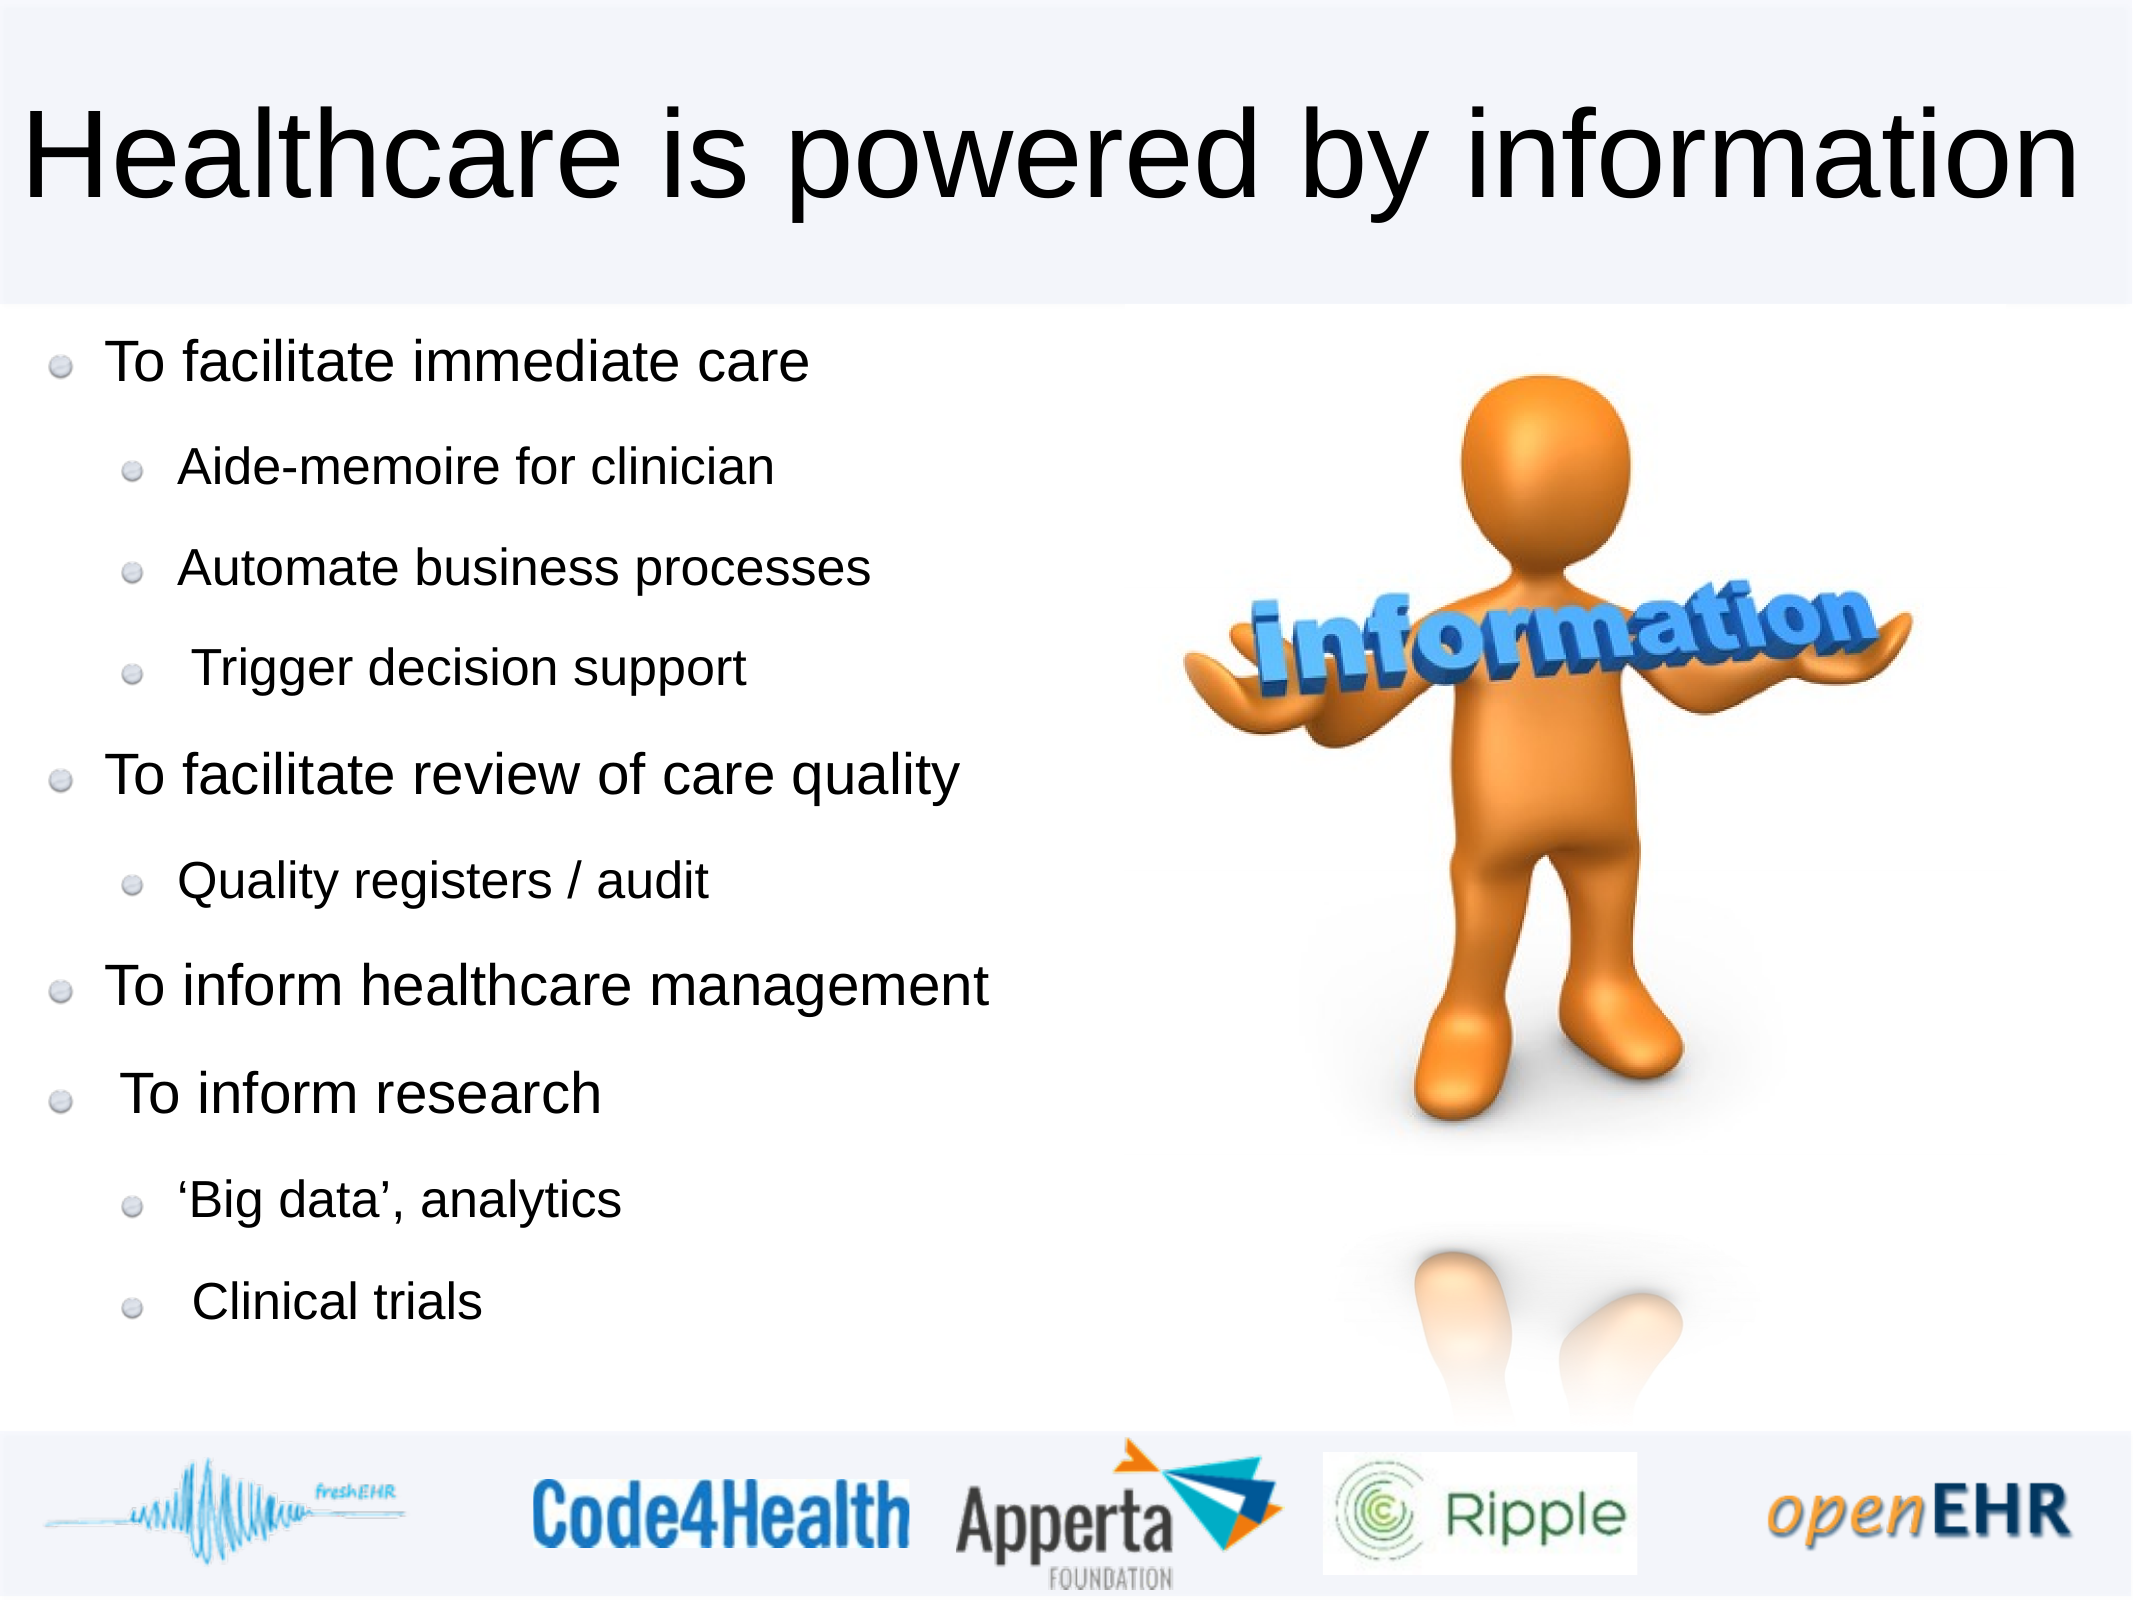

# Healthcare is powered by information
To facilitate immediate care
Aide-memoire for clinician  Automate business processes  Trigger decision support
To facilitate review of care quality
Quality registers / audit
To inform healthcare management  To inform research
‘Big data’, analytics  Clinical trials